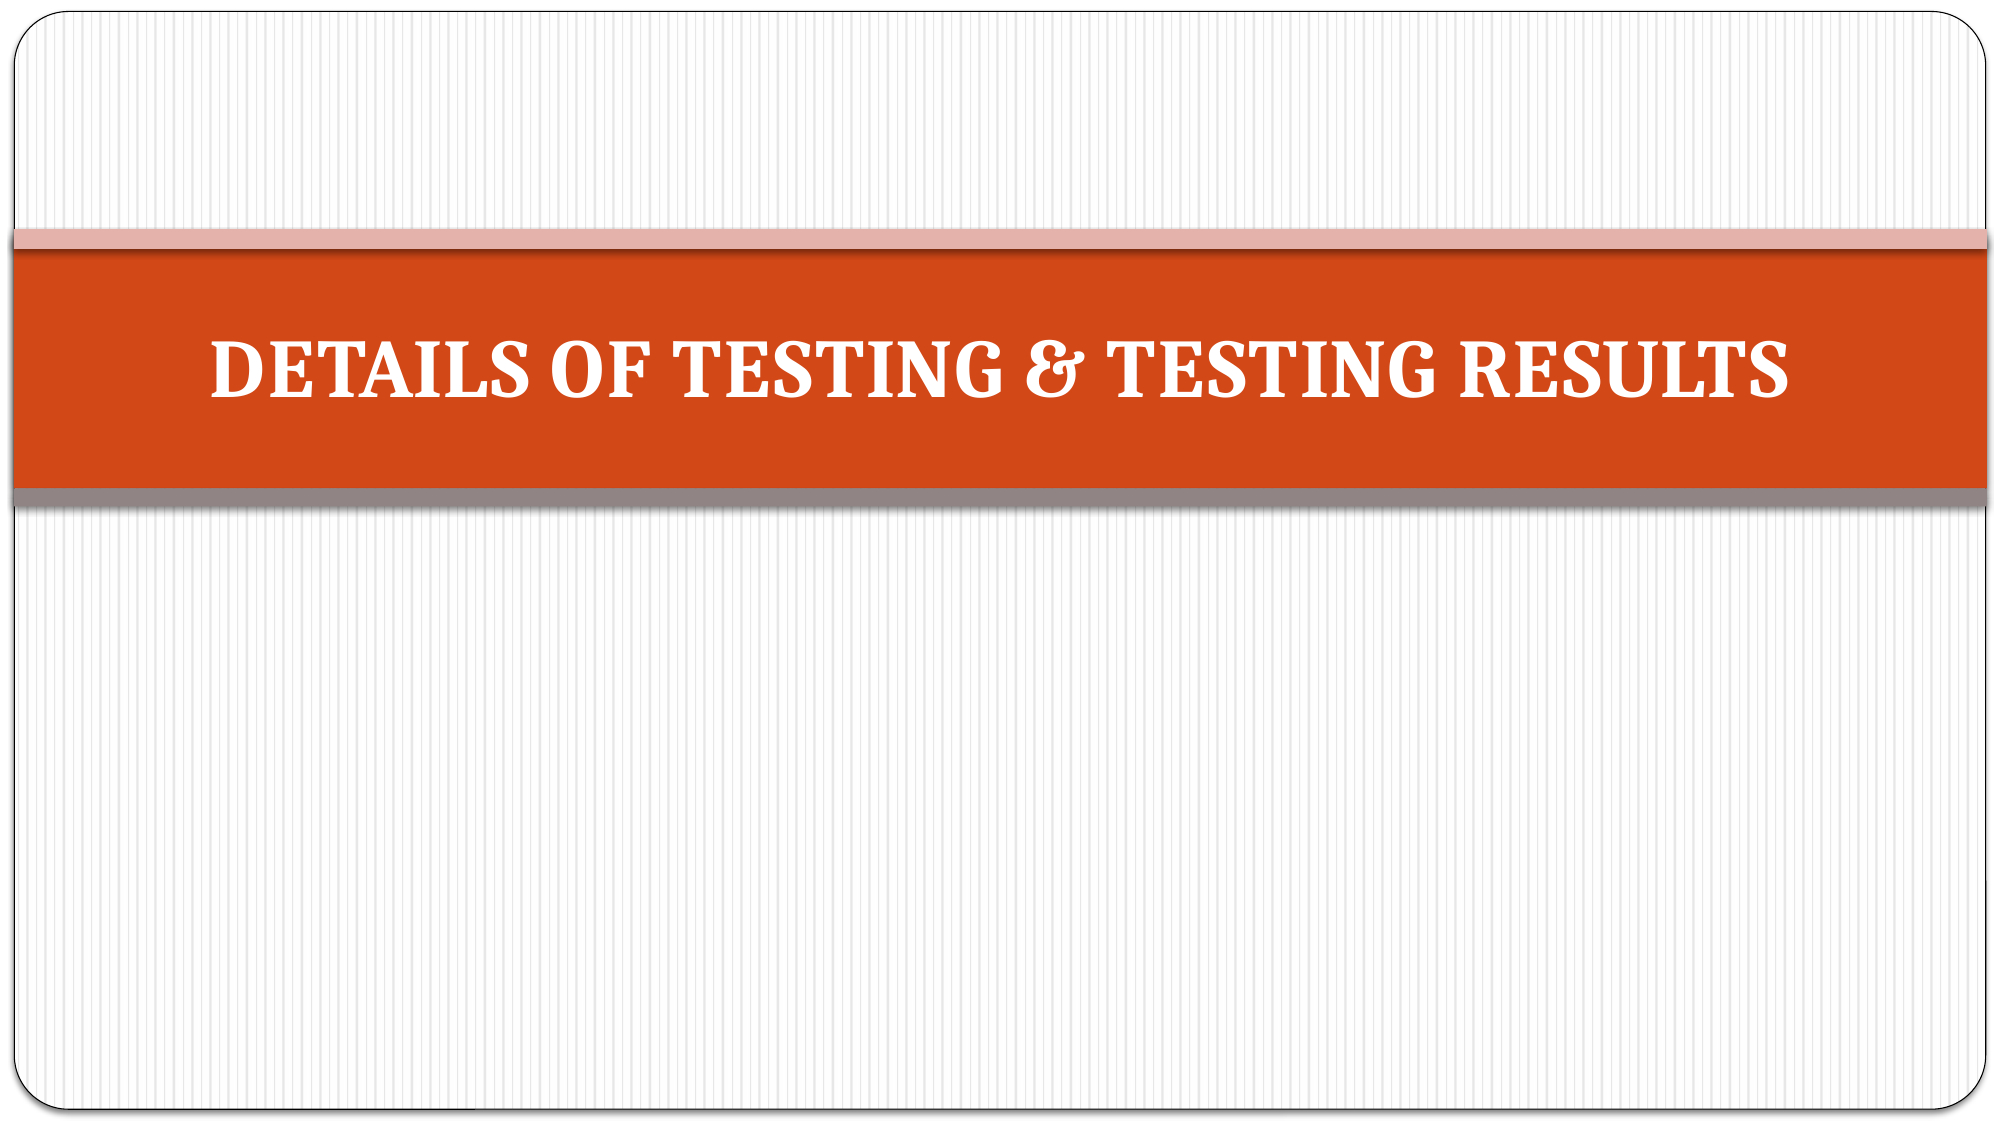

# DETAILS OF TESTING & TESTING RESULTS